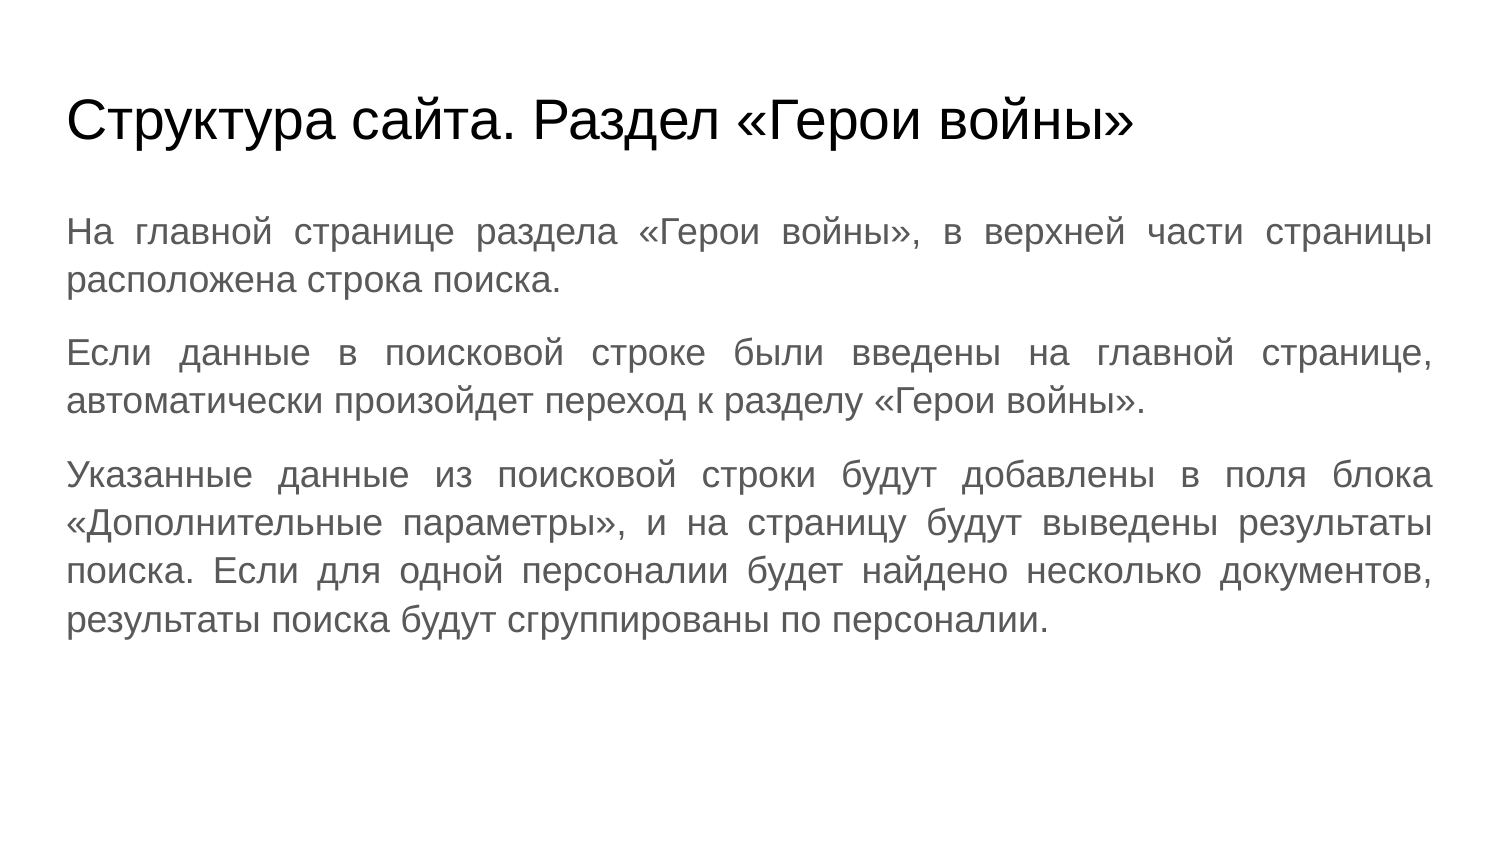

# Структура сайта. Раздел «Герои войны»
На главной странице раздела «Герои войны», в верхней части страницы расположена строка поиска.
Если данные в поисковой строке были введены на главной странице, автоматически произойдет переход к разделу «Герои войны».
Указанные данные из поисковой строки будут добавлены в поля блока «Дополнительные параметры», и на страницу будут выведены результаты поиска. Если для одной персоналии будет найдено несколько документов, результаты поиска будут сгруппированы по персоналии.